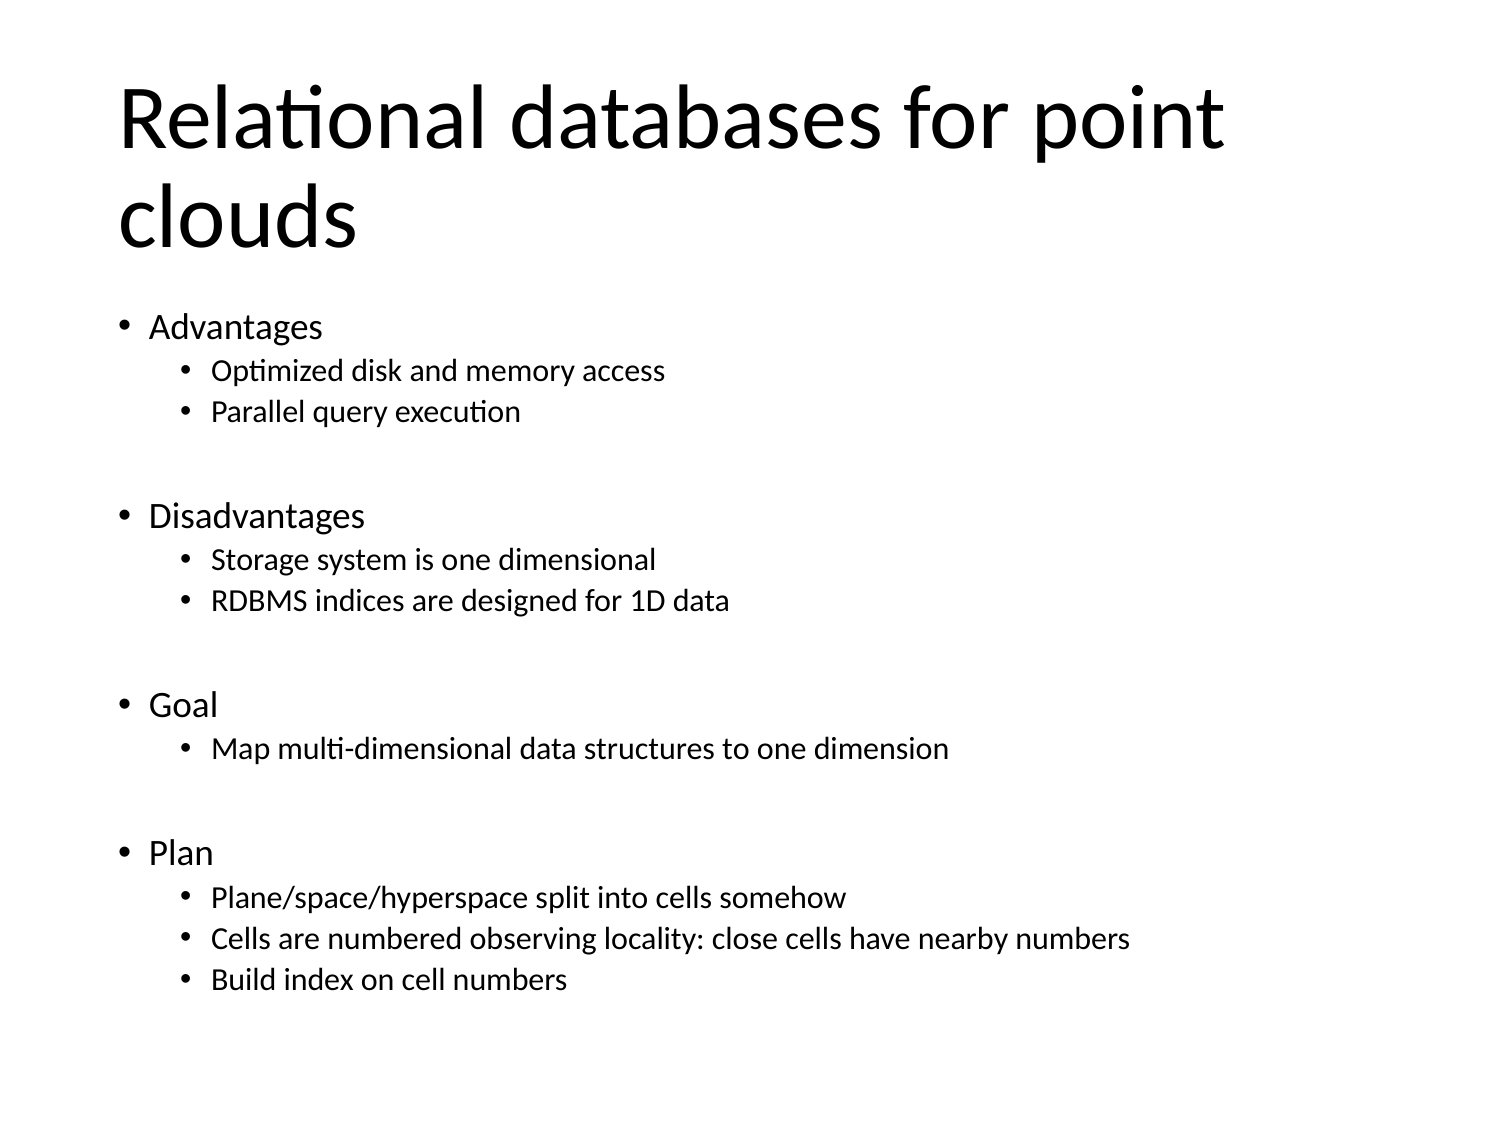

# Relational databases for point clouds
Advantages
Optimized disk and memory access
Parallel query execution

Disadvantages
Storage system is one dimensional
RDBMS indices are designed for 1D data

Goal
Map multi-dimensional data structures to one dimension

Plan
Plane/space/hyperspace split into cells somehow
Cells are numbered observing locality: close cells have nearby numbers
Build index on cell numbers